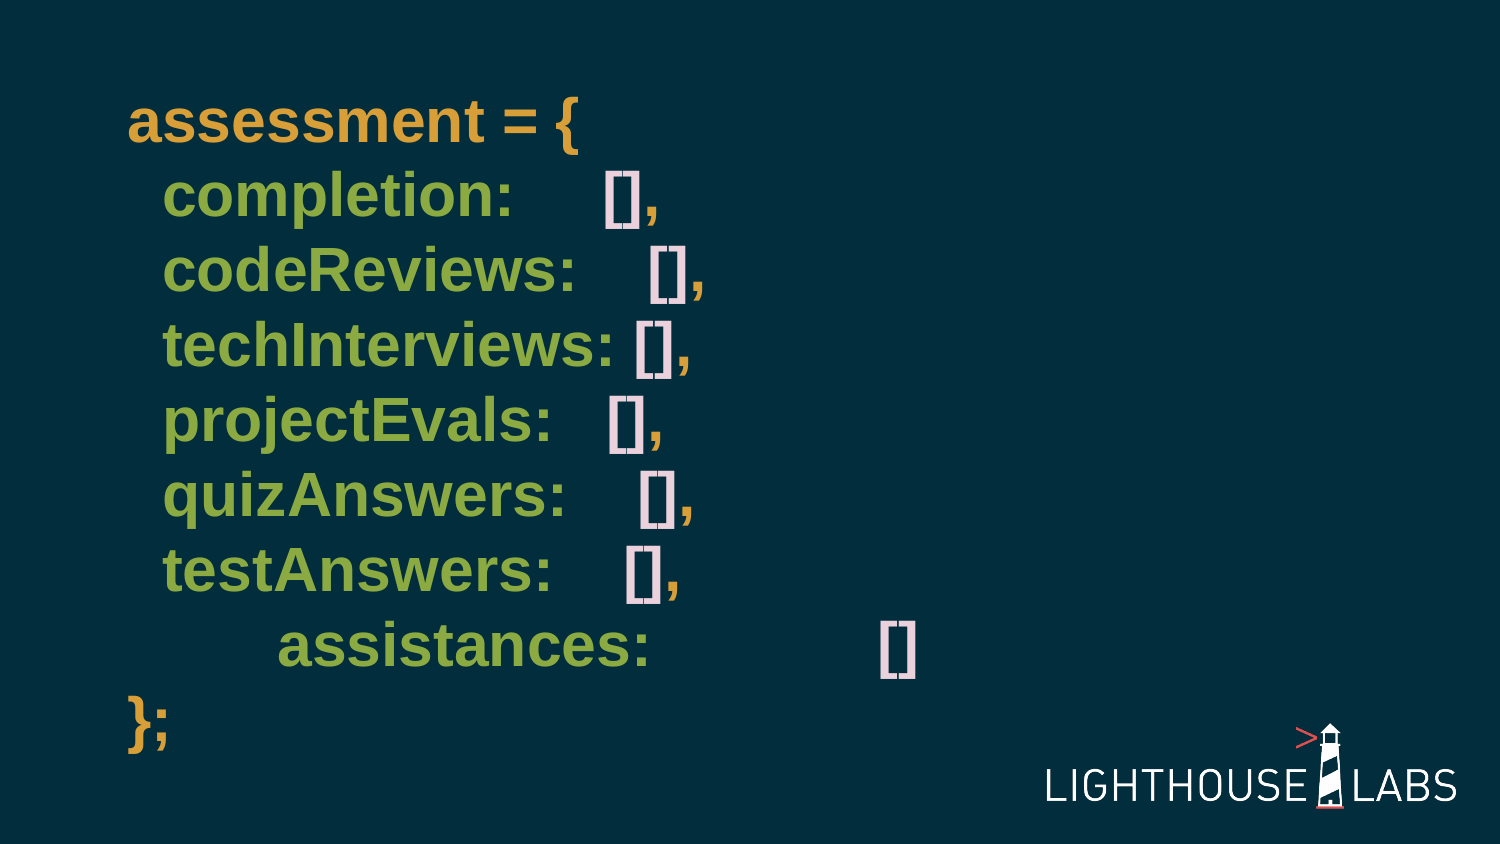

# assessment = { completion:     [],
  codeReviews:    [],
  techInterviews: [],
  projectEvals:   [],
  quizAnswers:    [],
  testAnswers:    [],
	assistances:		[]
};